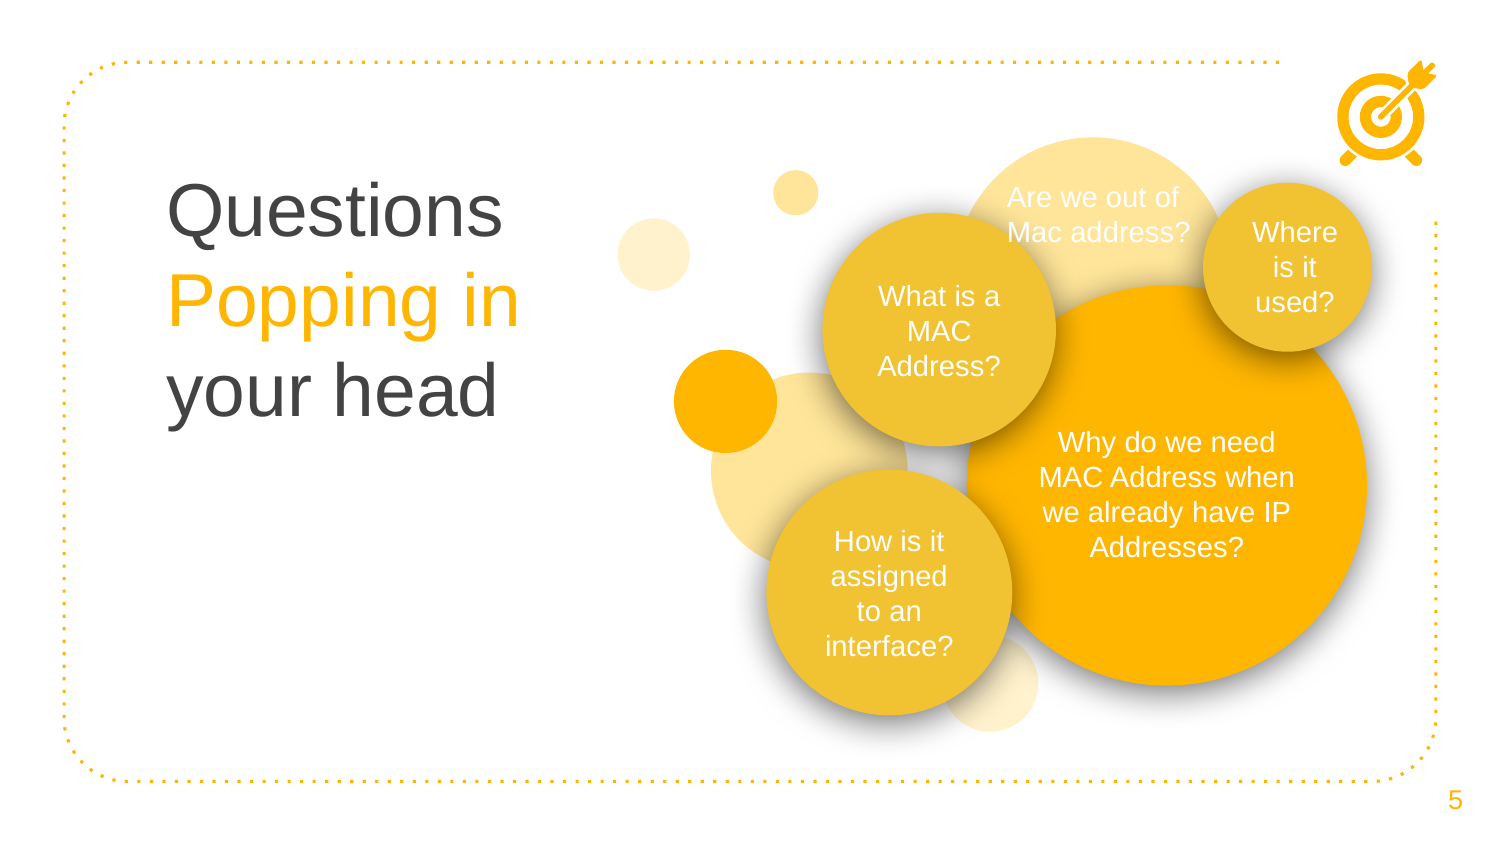

# Questions Popping in your head
Are we out of Mac address?

Where is it used?

What is a MAC Address?

Why do we need MAC Address when we already have IP Addresses?

How is it assigned to an interface?
5